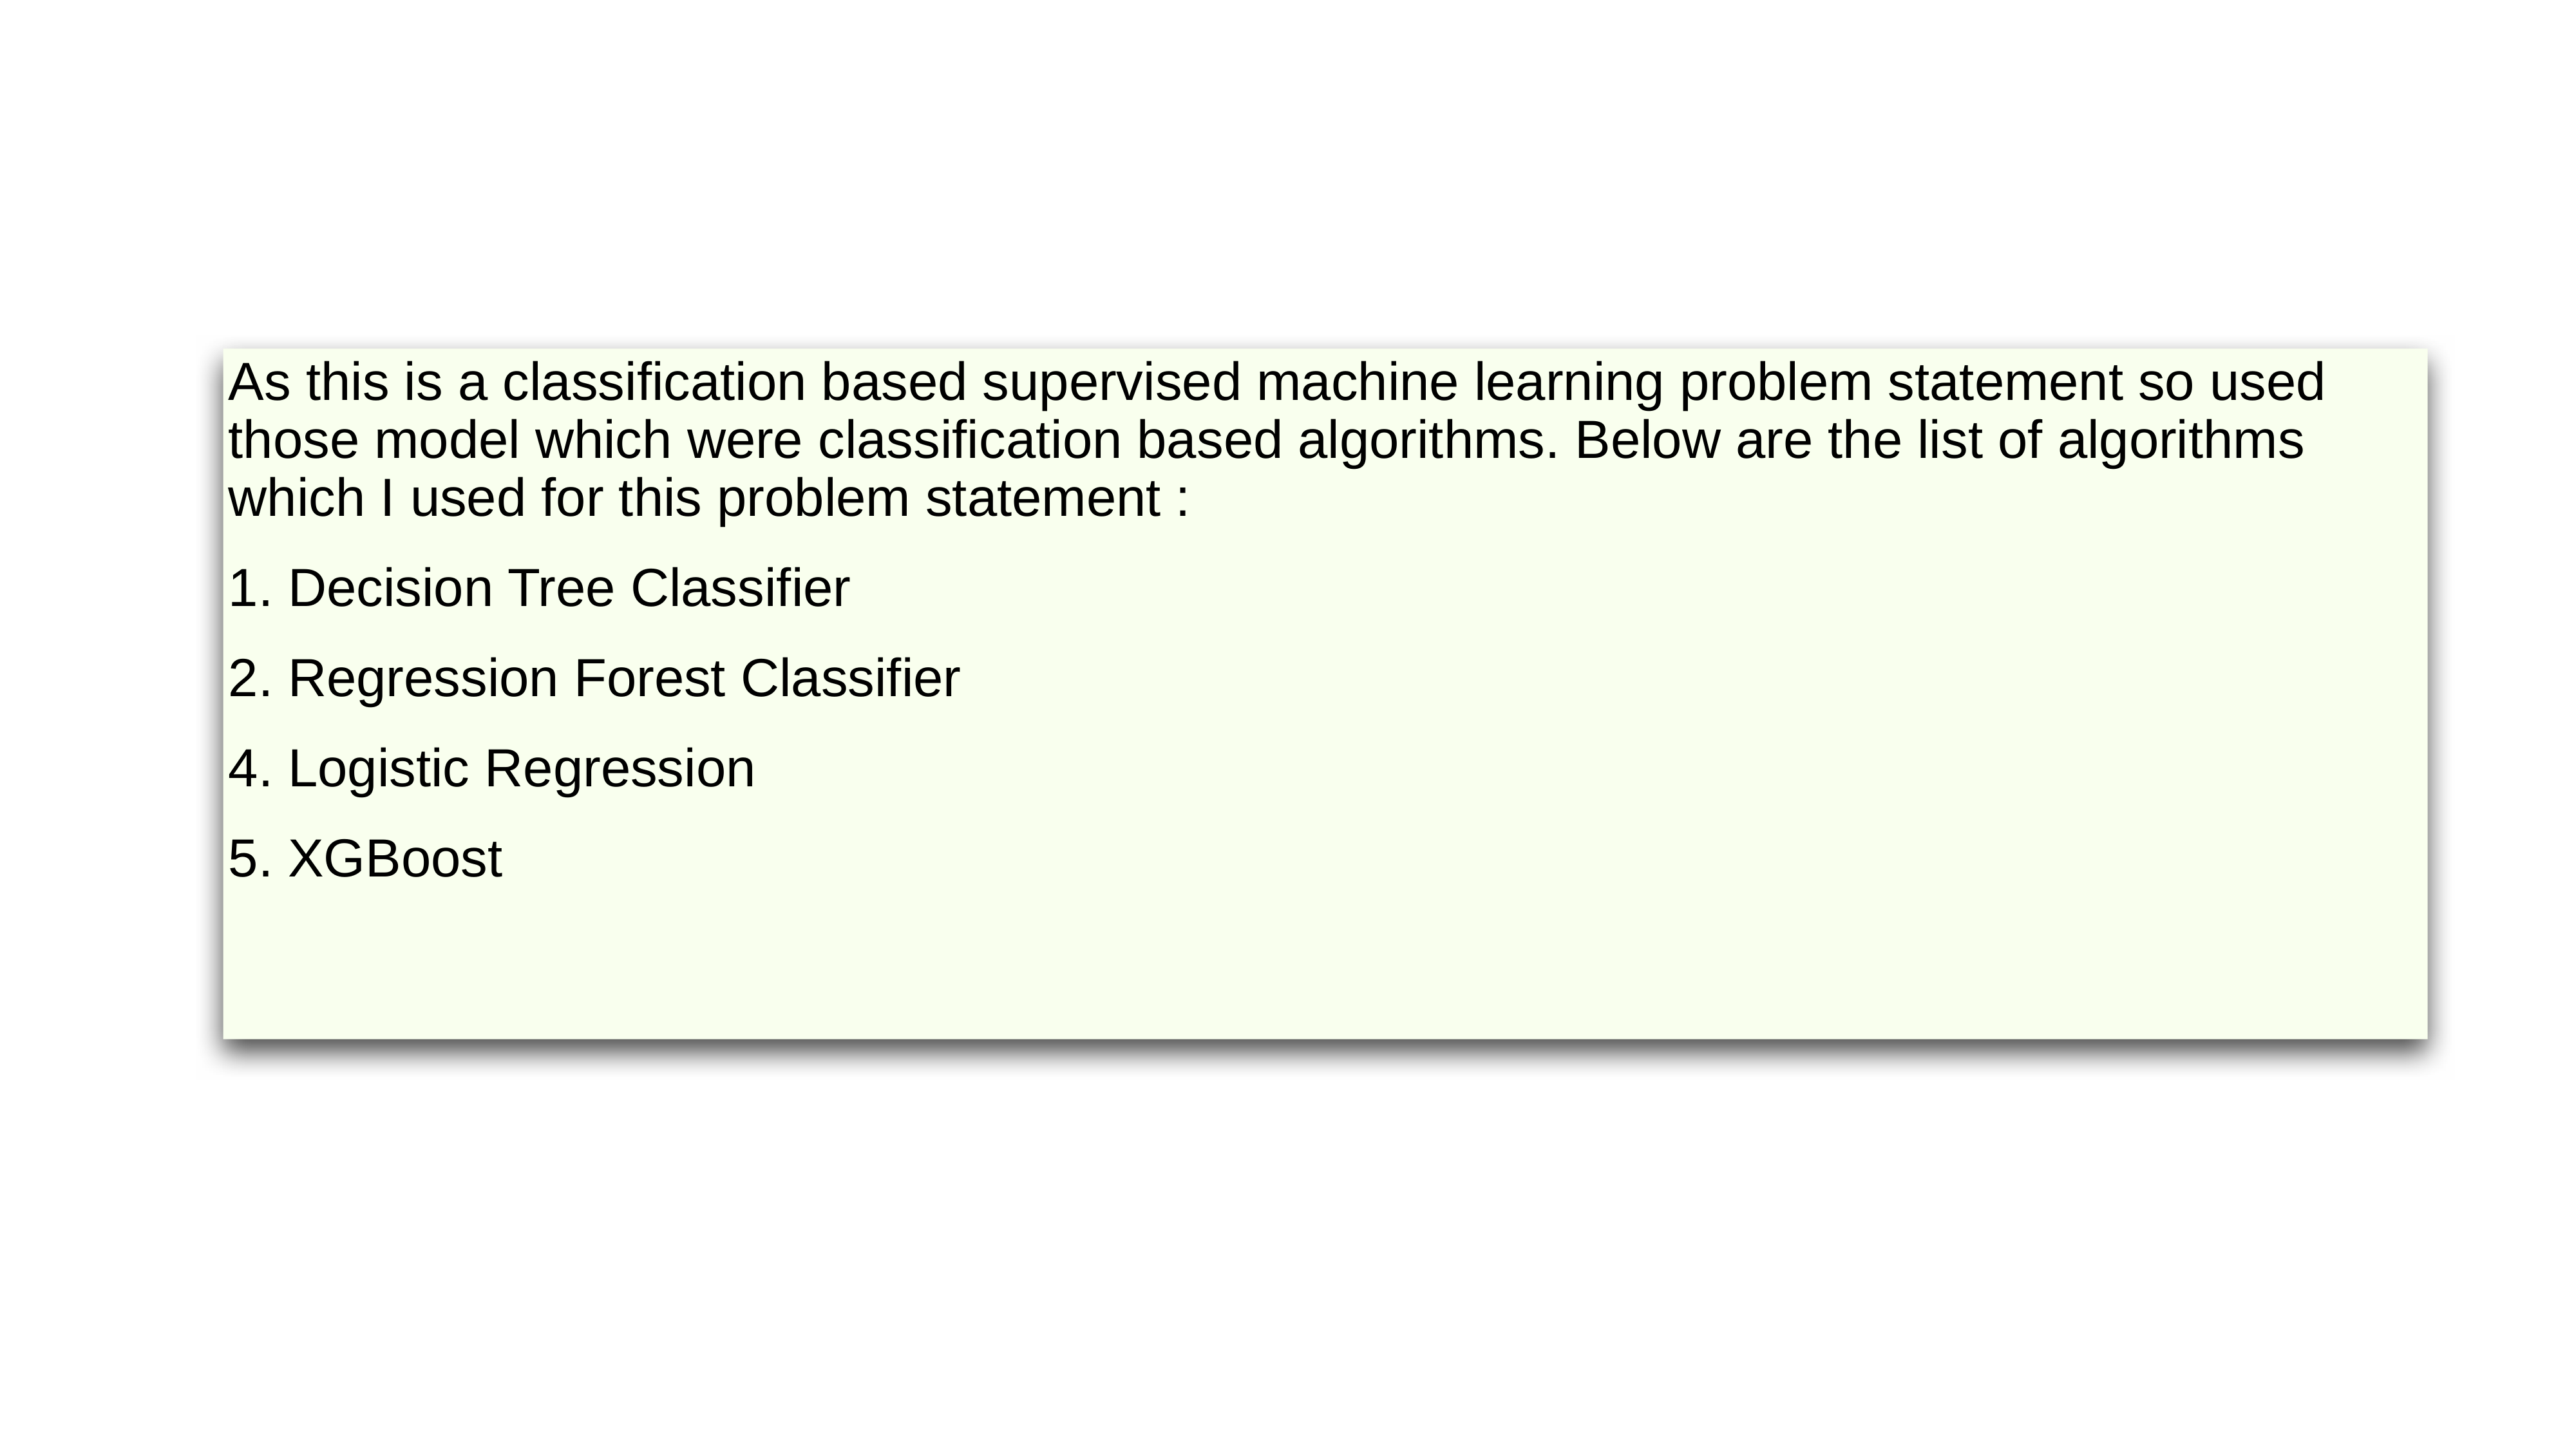

As this is a classification based supervised machine learning problem statement so used those model which were classification based algorithms. Below are the list of algorithms which I used for this problem statement :
1. Decision Tree Classifier
2. Regression Forest Classifier
4. Logistic Regression
5. XGBoost